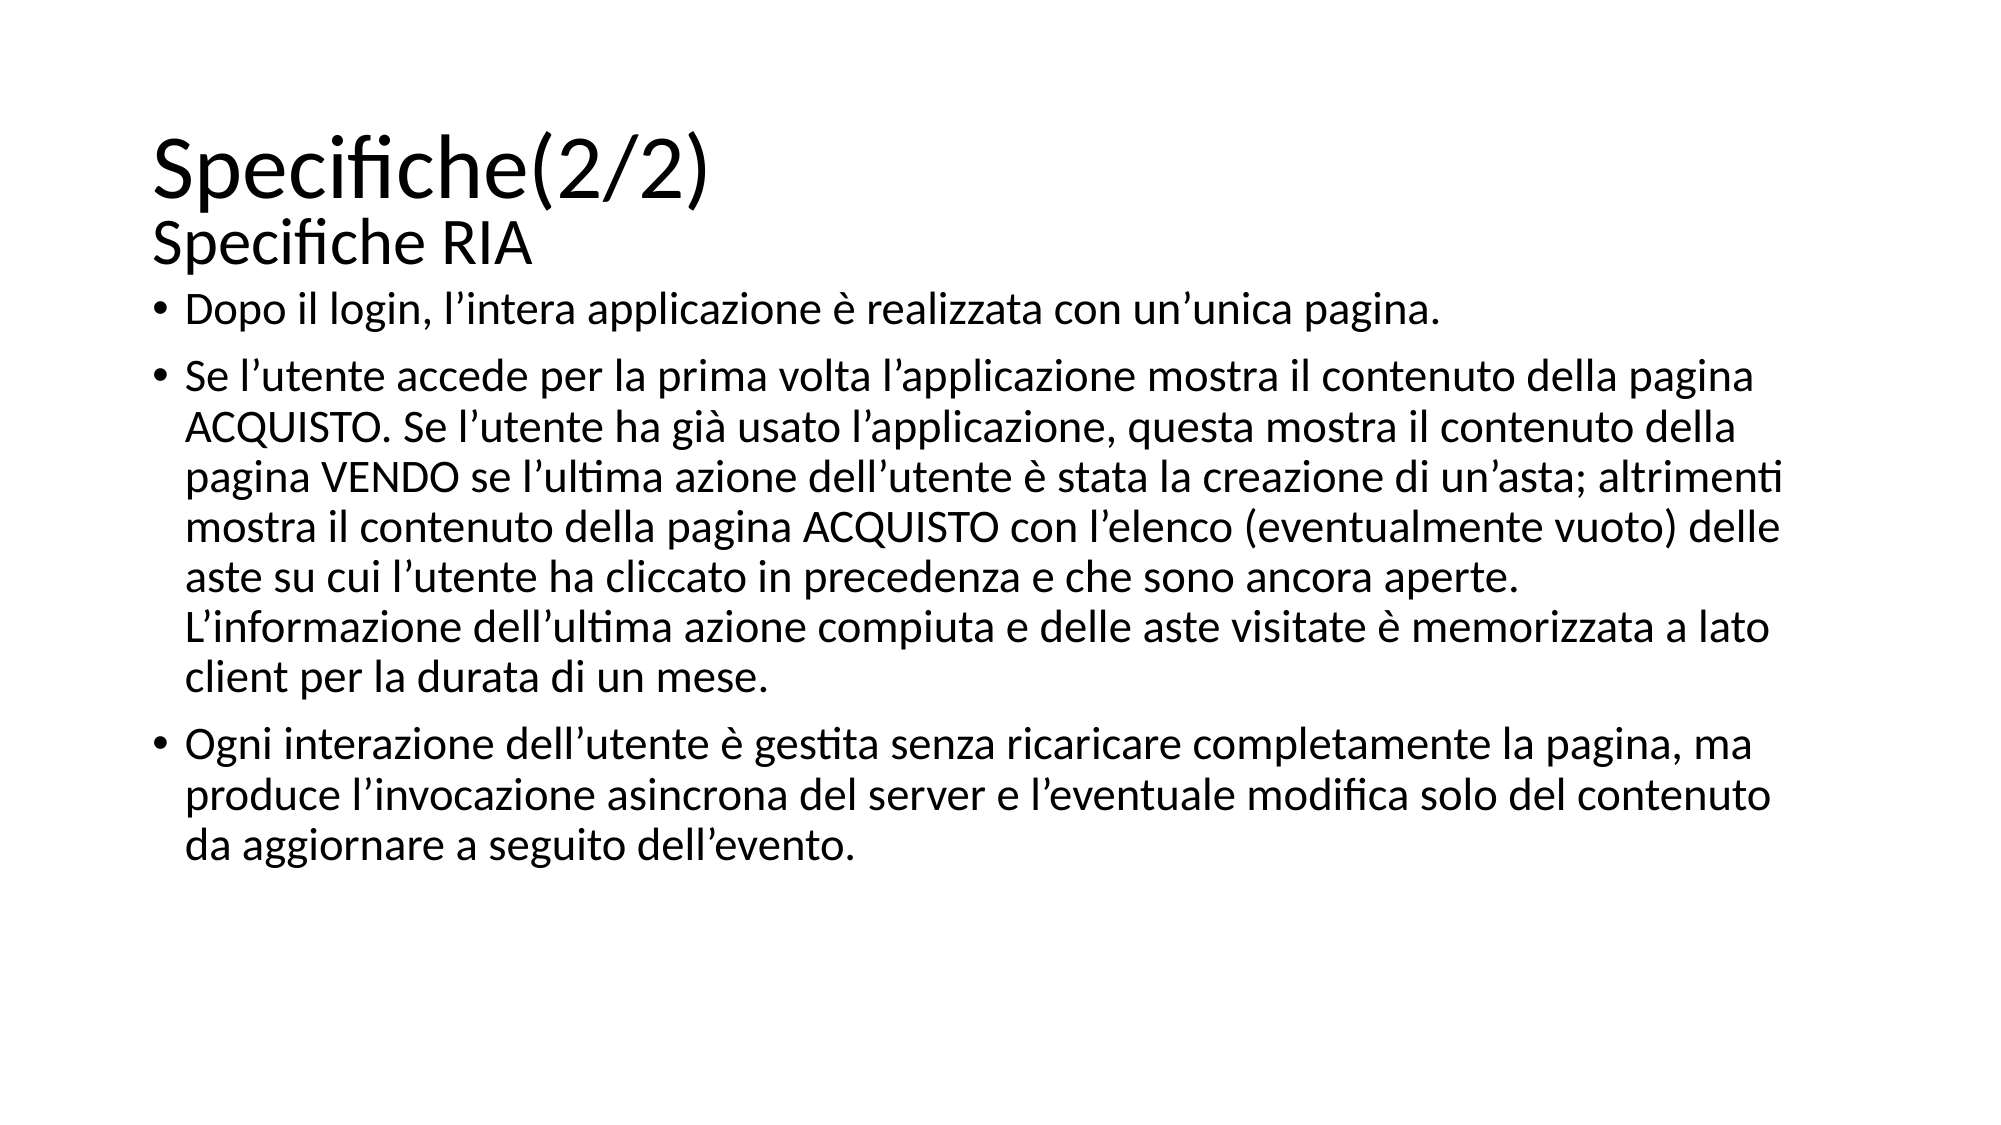

# Specifiche(2/2)
Specifiche RIA
Dopo il login, l’intera applicazione è realizzata con un’unica pagina.
Se l’utente accede per la prima volta l’applicazione mostra il contenuto della pagina ACQUISTO. Se l’utente ha già usato l’applicazione, questa mostra il contenuto della pagina VENDO se l’ultima azione dell’utente è stata la creazione di un’asta; altrimenti mostra il contenuto della pagina ACQUISTO con l’elenco (eventualmente vuoto) delle aste su cui l’utente ha cliccato in precedenza e che sono ancora aperte. L’informazione dell’ultima azione compiuta e delle aste visitate è memorizzata a lato client per la durata di un mese.
Ogni interazione dell’utente è gestita senza ricaricare completamente la pagina, ma produce l’invocazione asincrona del server e l’eventuale modifica solo del contenuto da aggiornare a seguito dell’evento.